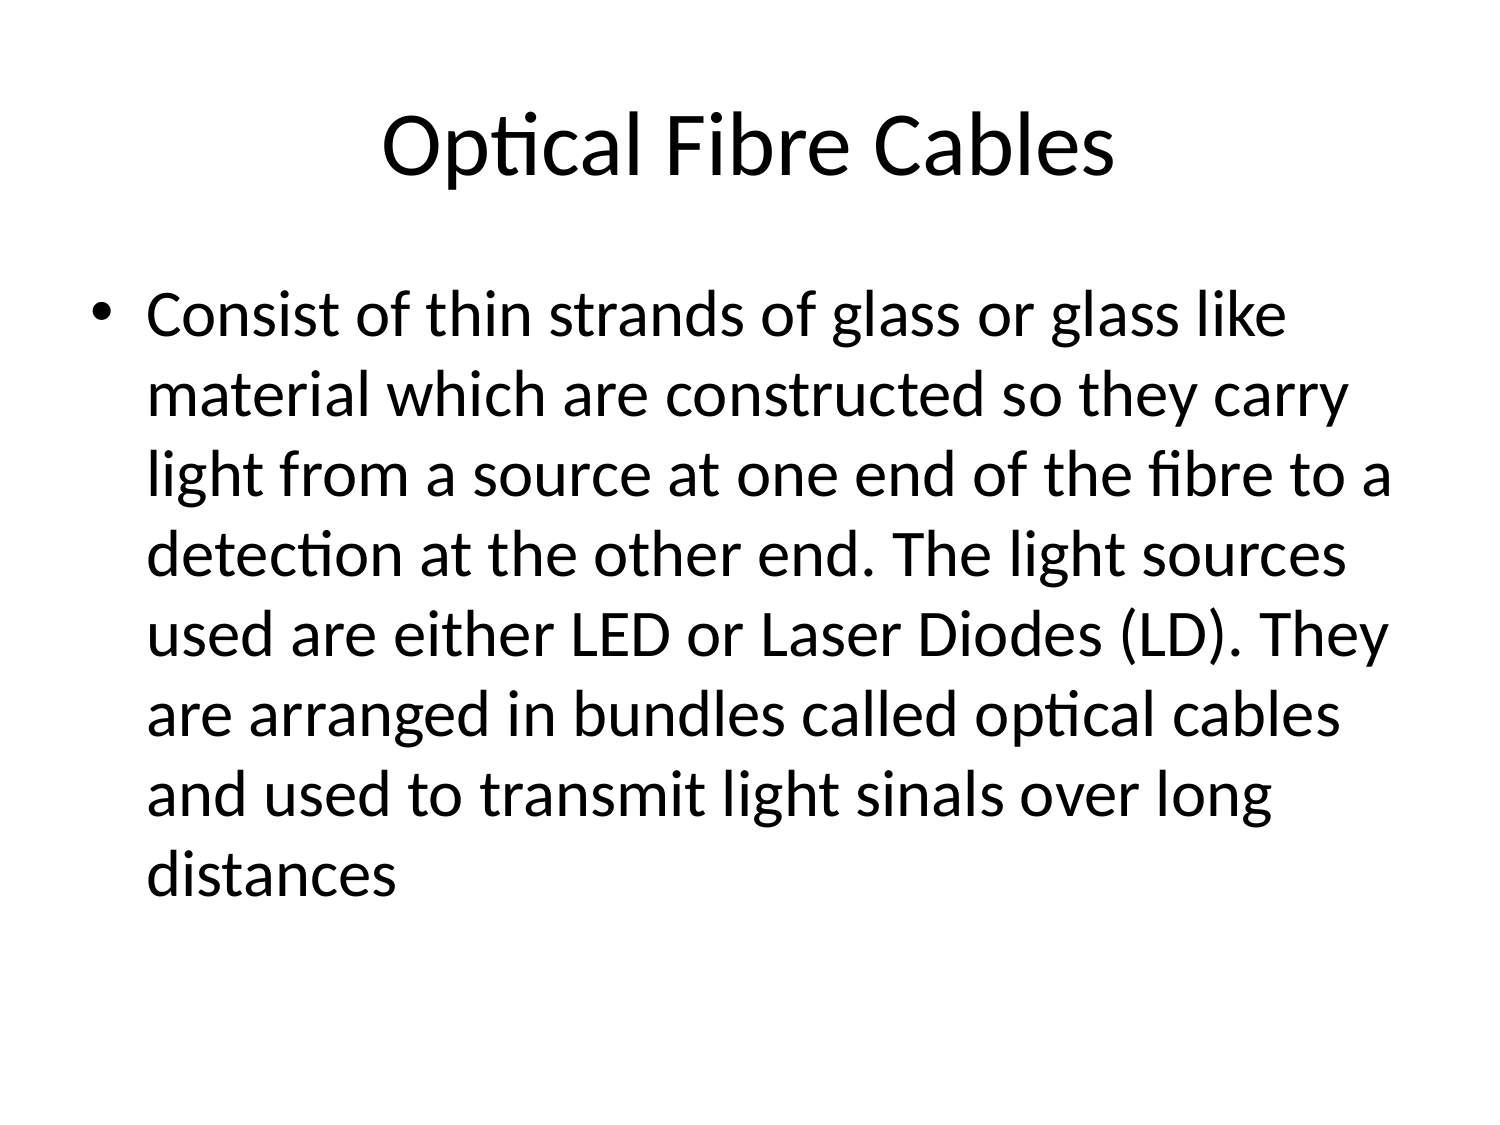

# Optical Fibre Cables
Consist of thin strands of glass or glass like material which are constructed so they carry light from a source at one end of the fibre to a detection at the other end. The light sources used are either LED or Laser Diodes (LD). They are arranged in bundles called optical cables and used to transmit light sinals over long distances